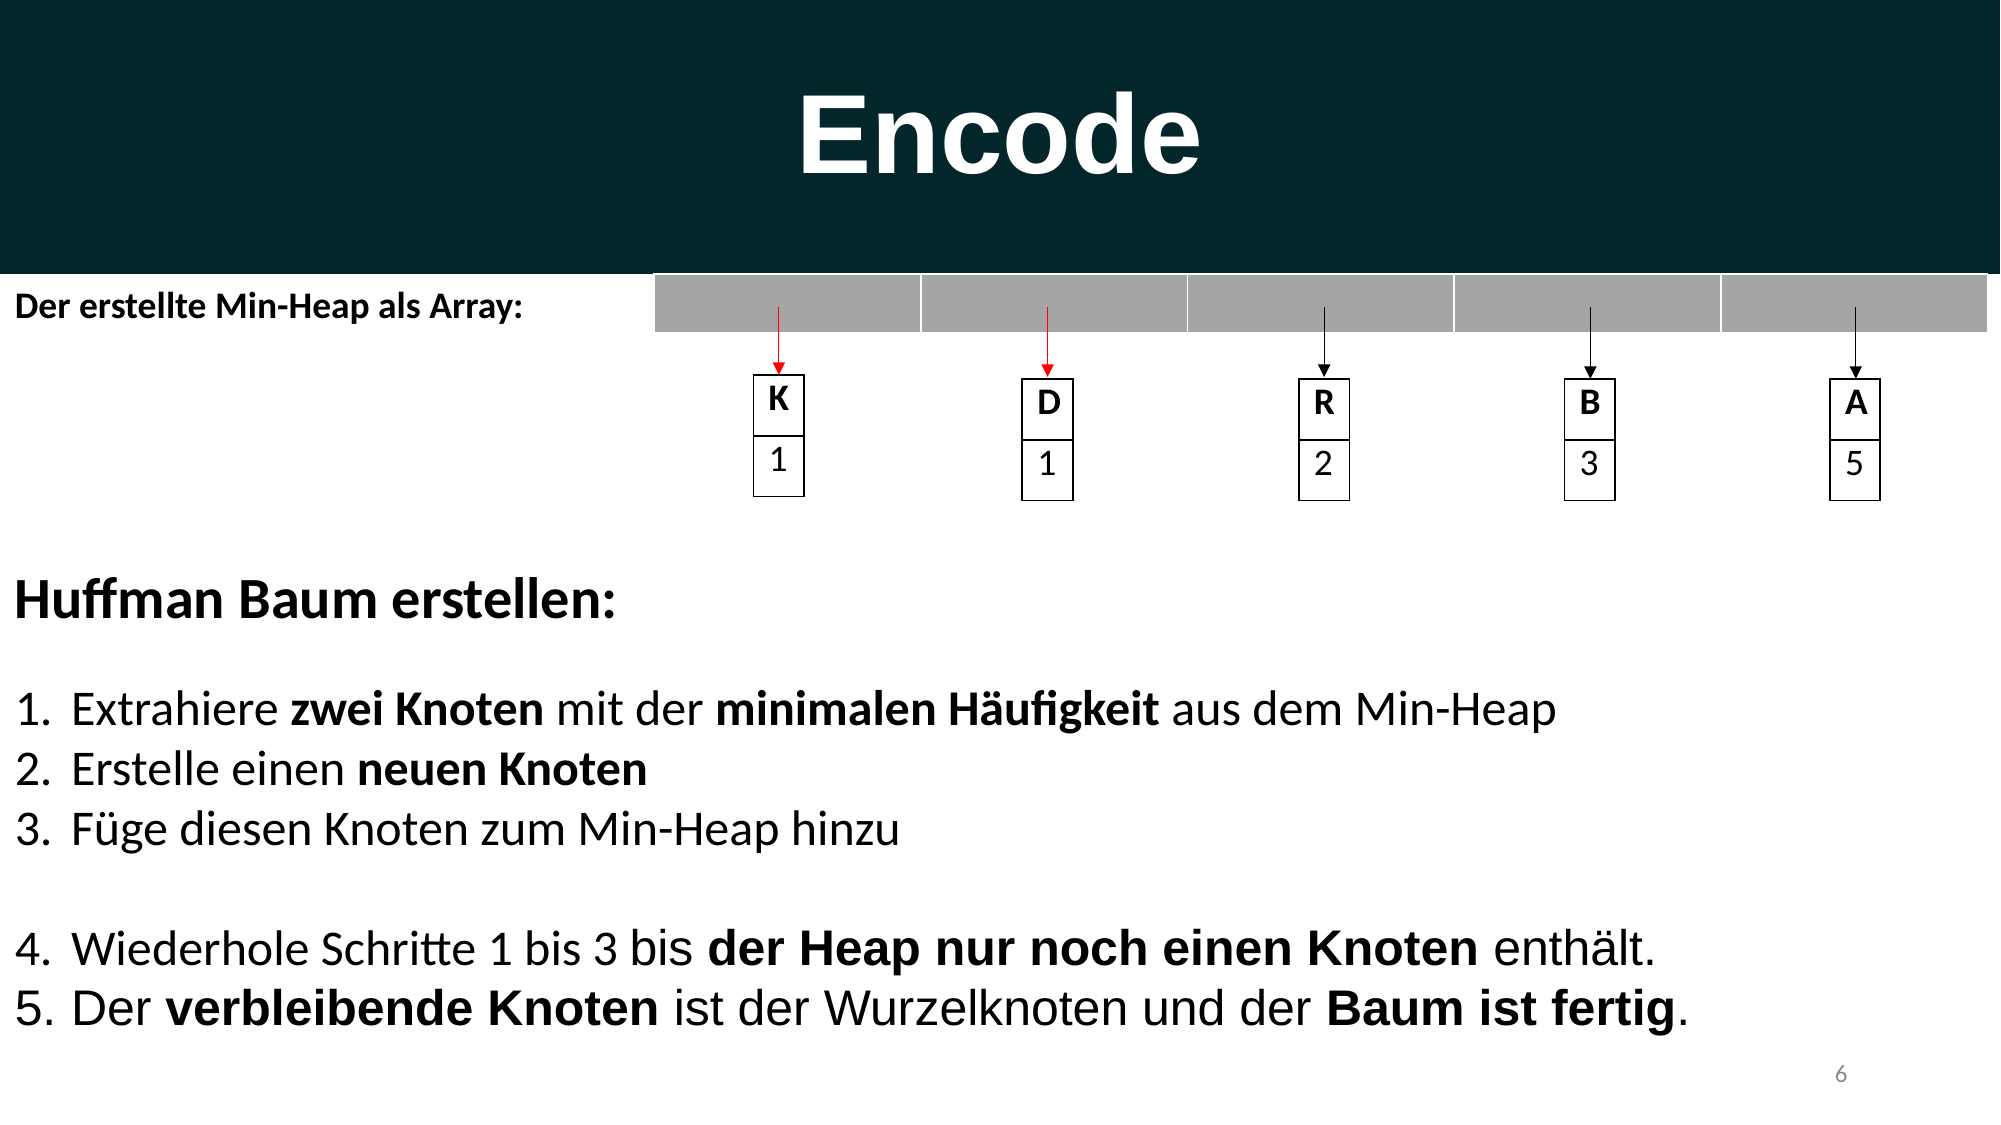

# Encode
Der erstellte Min-Heap als Array:
|  |  |  |  |  |
| --- | --- | --- | --- | --- |
| K |
| --- |
| 1 |
| D |
| --- |
| 1 |
| R |
| --- |
| 2 |
| B |
| --- |
| 3 |
| A |
| --- |
| 5 |
Huffman Baum erstellen:
Extrahiere zwei Knoten mit der minimalen Häufigkeit aus dem Min-Heap
Erstelle einen neuen Knoten
Füge diesen Knoten zum Min-Heap hinzu
Wiederhole Schritte 1 bis 3 bis der Heap nur noch einen Knoten enthält.
Der verbleibende Knoten ist der Wurzelknoten und der Baum ist fertig.
6